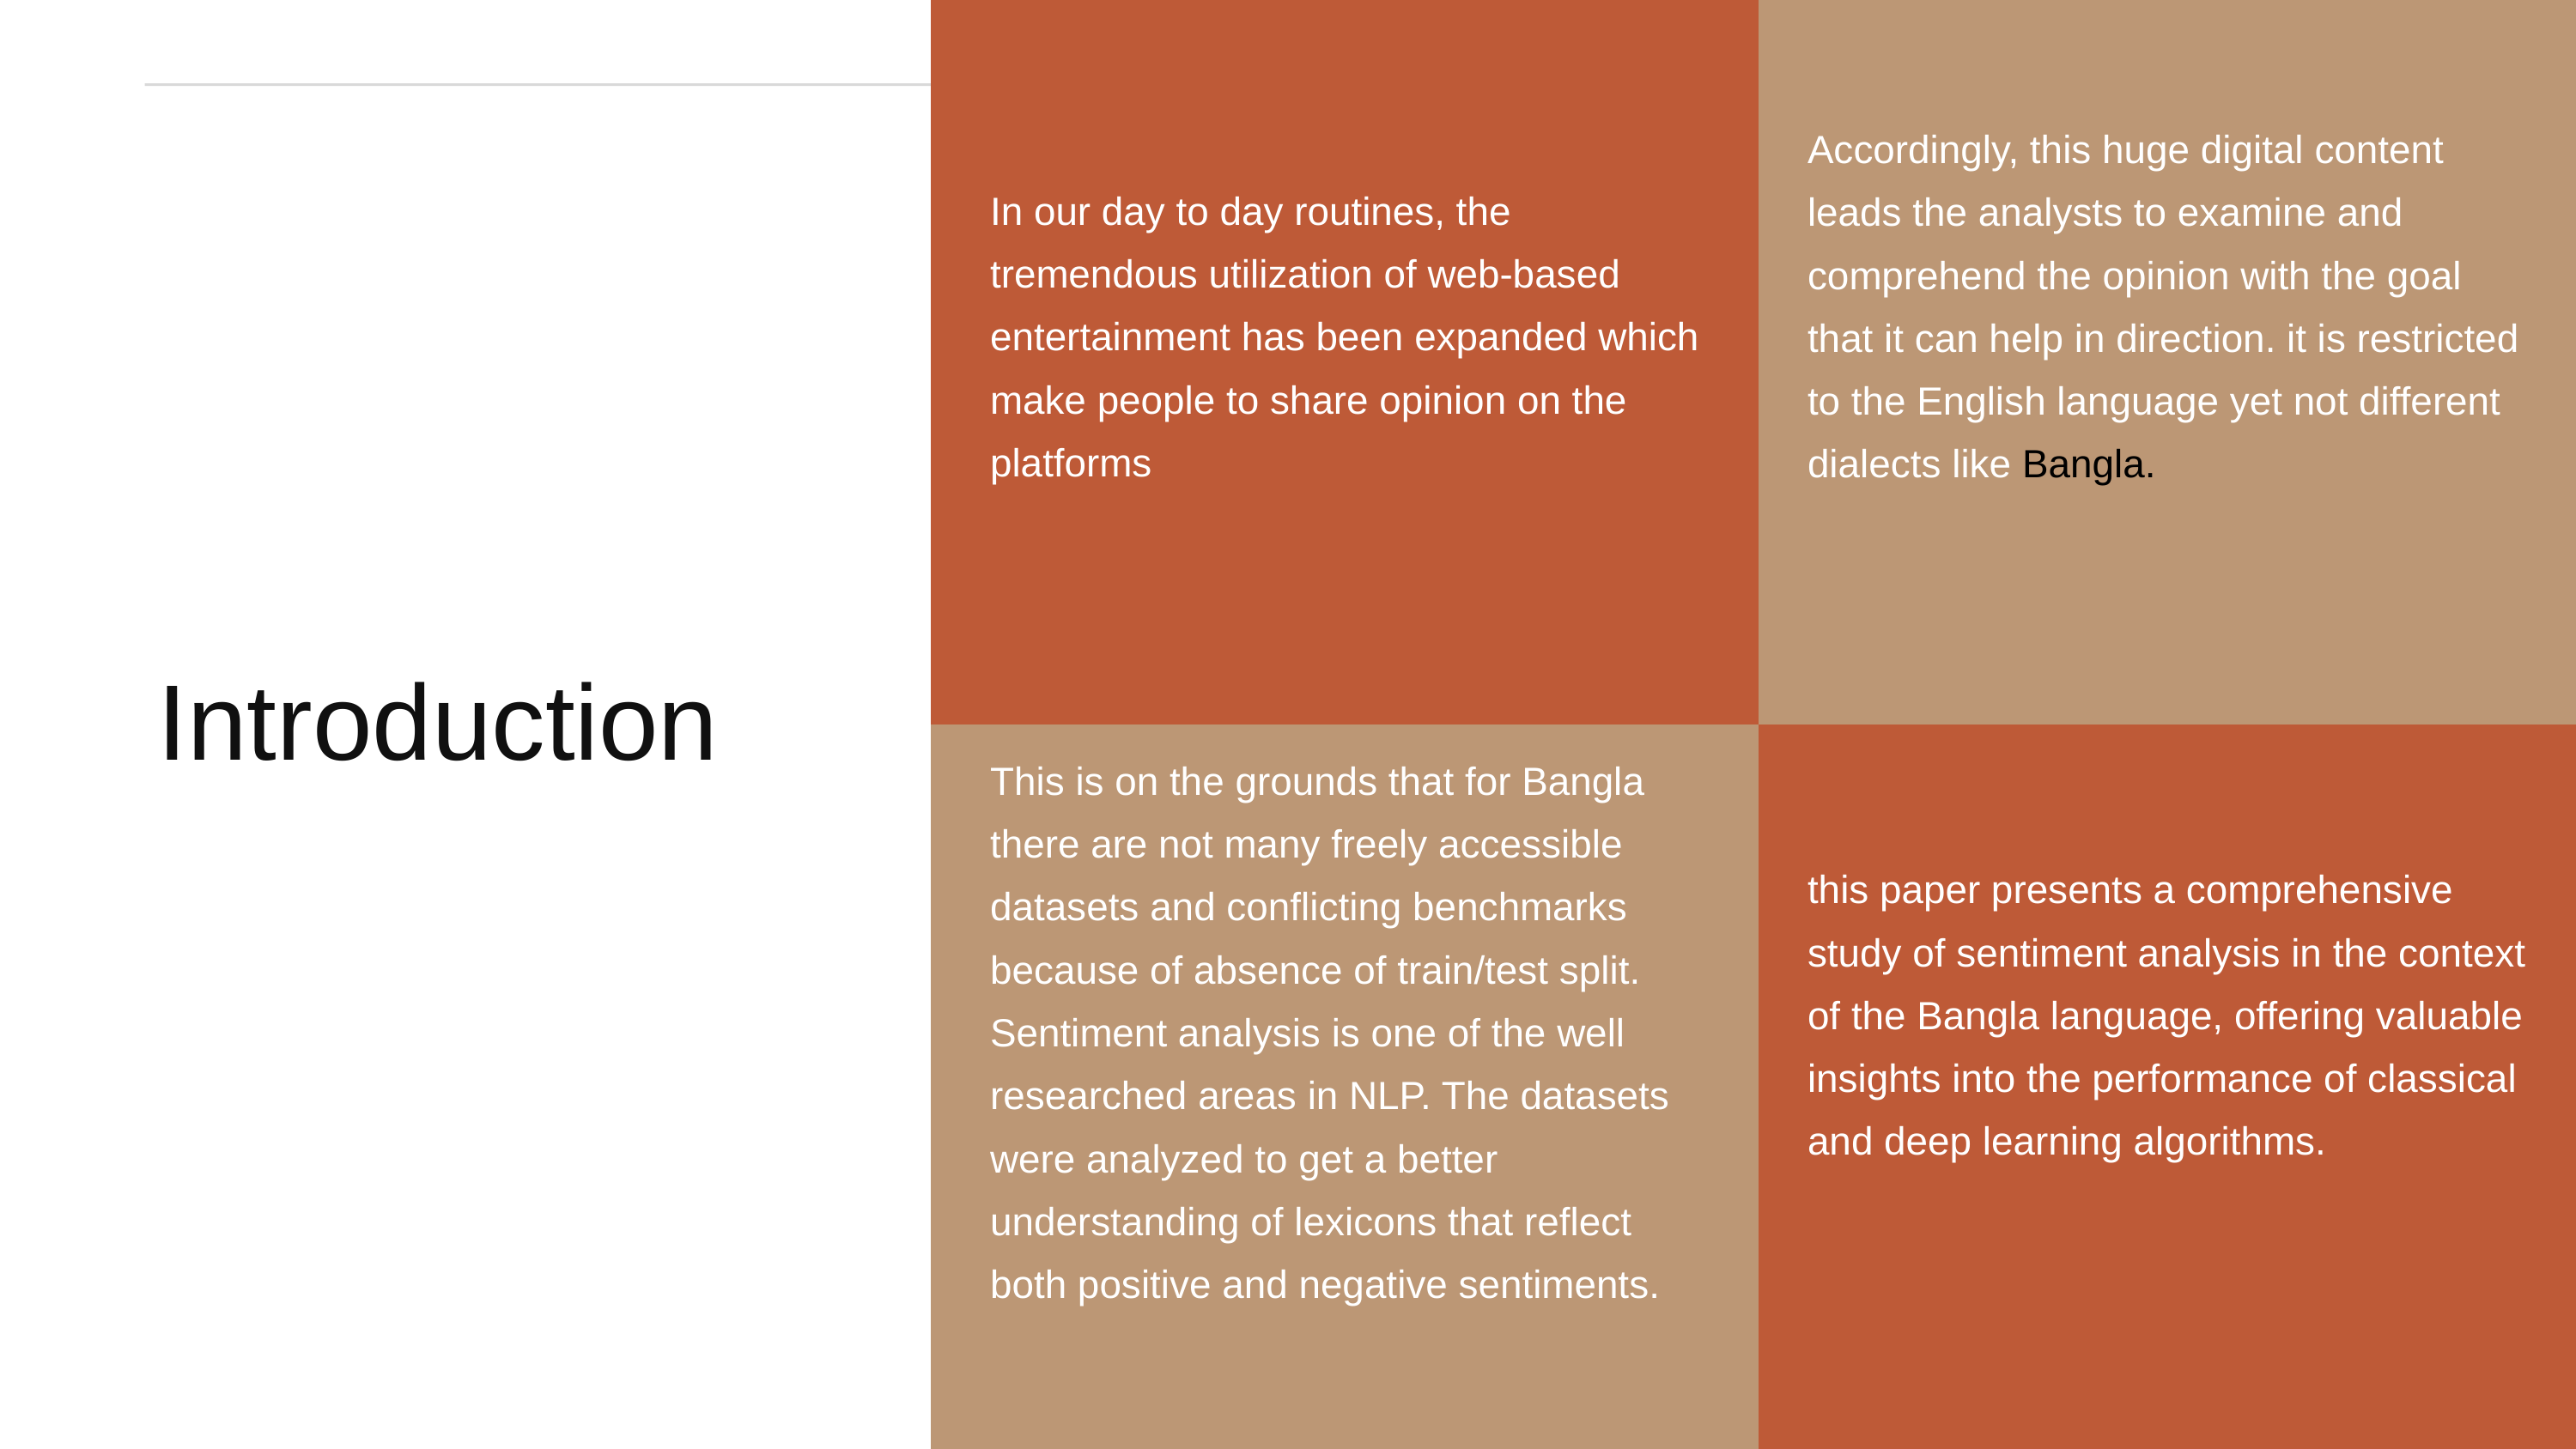

Accordingly, this huge digital content leads the analysts to examine and comprehend the opinion with the goal that it can help in direction. it is restricted to the English language yet not different dialects like Bangla.
In our day to day routines, the tremendous utilization of web-based entertainment has been expanded which make people to share opinion on the platforms
Introduction

This is on the grounds that for Bangla there are not many freely accessible datasets and conflicting benchmarks because of absence of train/test split. Sentiment anal﻿ysis is one of the well researched areas in NLP. The datasets were analyzed to get a better understanding of lexicons that reflect both positive and negative sentiments.
this paper presents a comprehensive study of sentiment analysis in the context of the Bangla language, offering valuable insights into the performance of classical and deep learning algorithms.